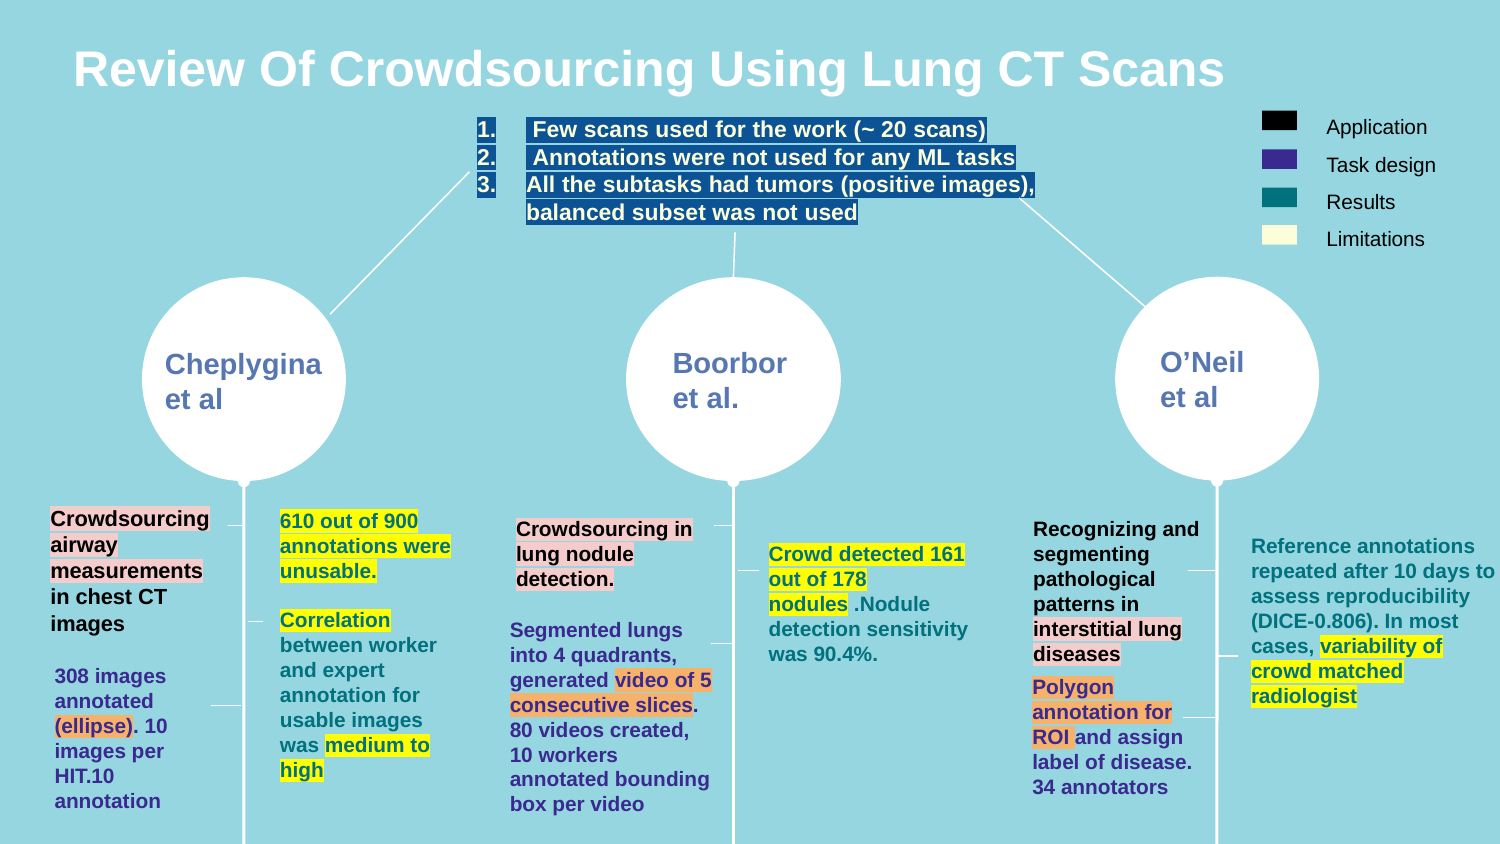

# Review Of Crowdsourcing Using Lung CT Scans
Application
Task design
Results
Limitations
 Few scans used for the work (~ 20 scans)
 Annotations were not used for any ML tasks
All the subtasks had tumors (positive images), balanced subset was not used

O’Neil et al

Boorbor et al.
Cheplygina
et al
Crowdsourcing airway measurements in chest CT images
610 out of 900 annotations were unusable.

Correlation between worker and expert annotation for usable images was medium to high
Crowdsourcing in lung nodule detection.
Recognizing and segmenting pathological patterns in interstitial lung diseases
Reference annotations repeated after 10 days to assess reproducibility (DICE-0.806). In most cases, variability of crowd matched radiologist
Crowd detected 161 out of 178 nodules .Nodule detection sensitivity was 90.4%.
Segmented lungs into 4 quadrants, generated video of 5 consecutive slices. 80 videos created, 10 workers annotated bounding box per video
308 images annotated (ellipse). 10 images per HIT.10 annotation
Polygon annotation for ROI and assign label of disease. 34 annotators